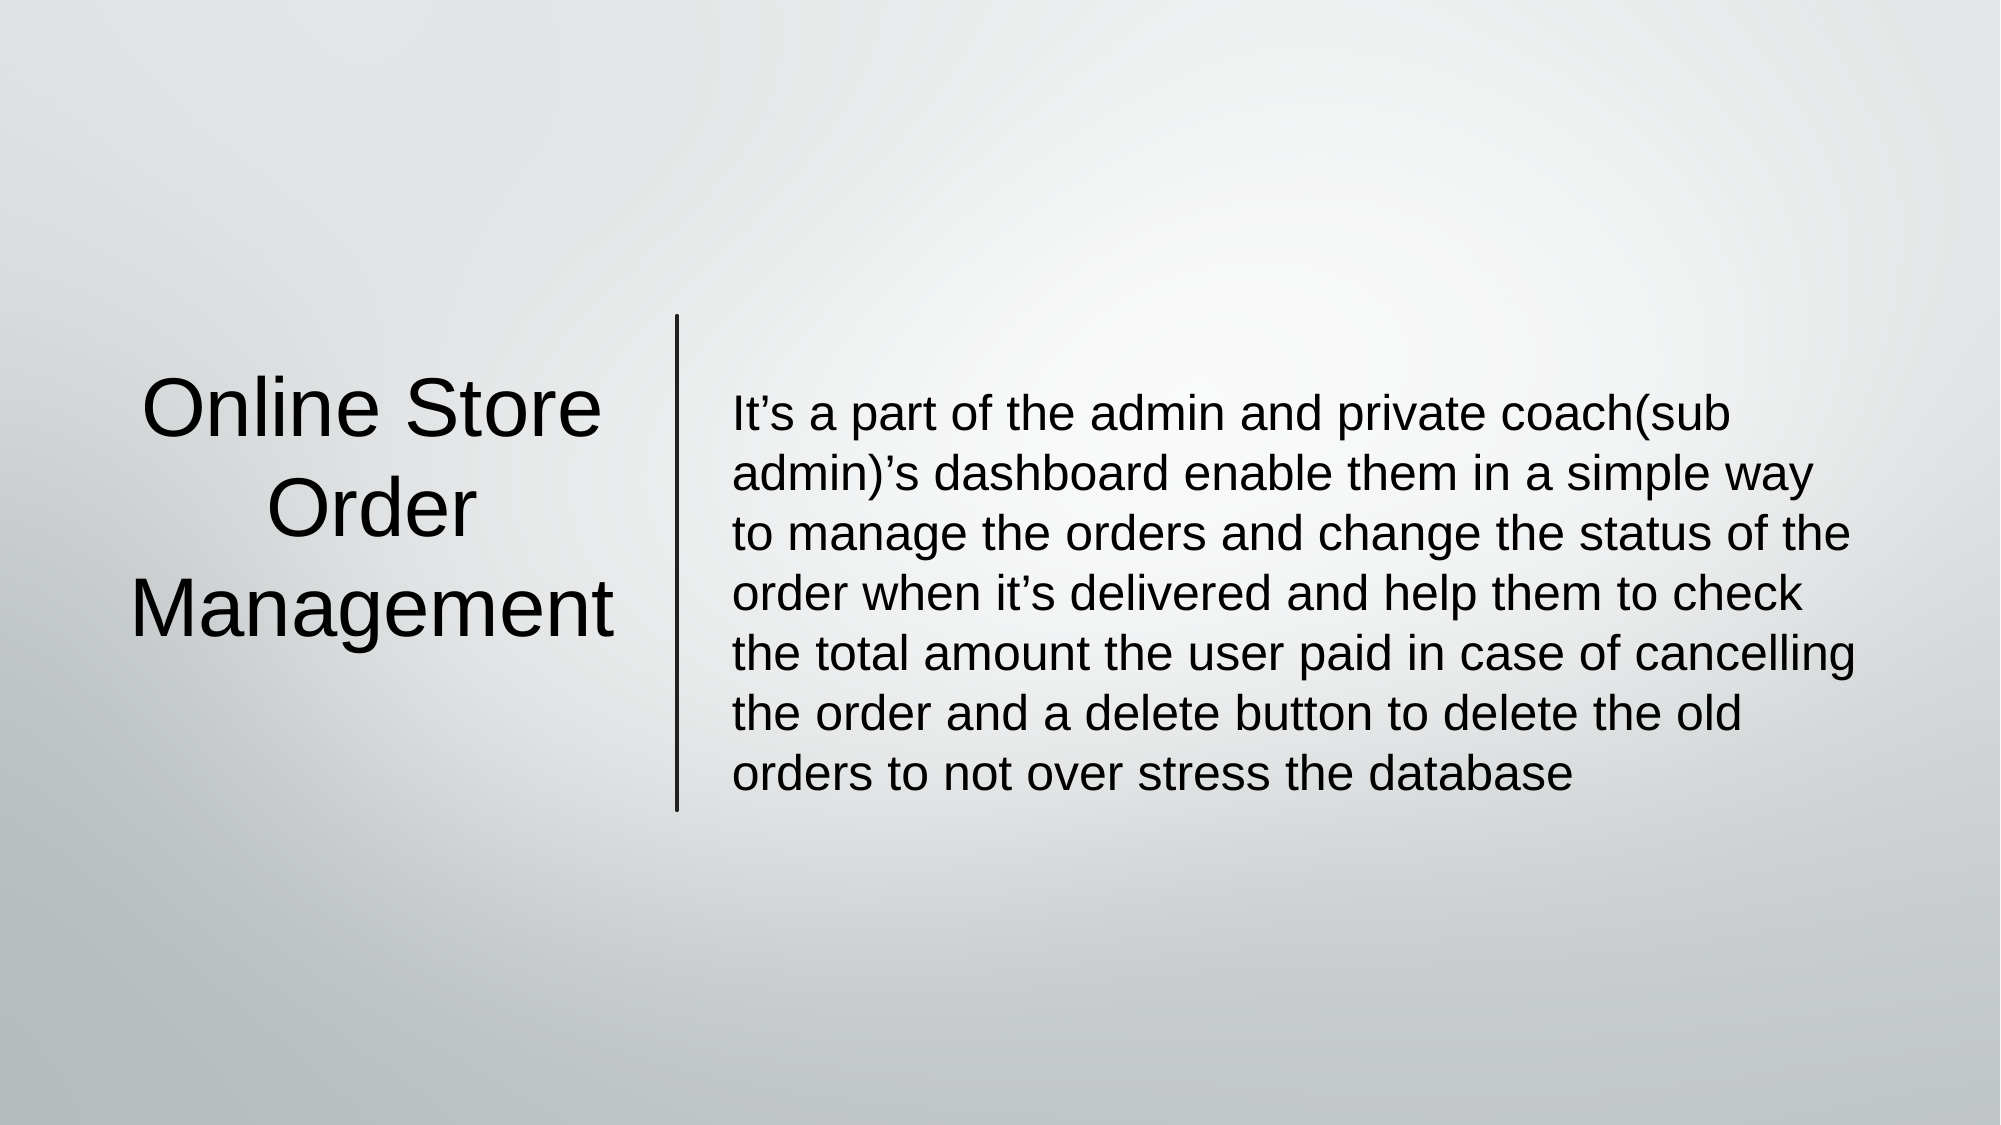

# Online Store Order Management

It’s a part of the admin and private coach(sub admin)’s dashboard enable them in a simple way to manage the orders and change the status of the order when it’s delivered and help them to check the total amount the user paid in case of cancelling the order and a delete button to delete the old orders to not over stress the database